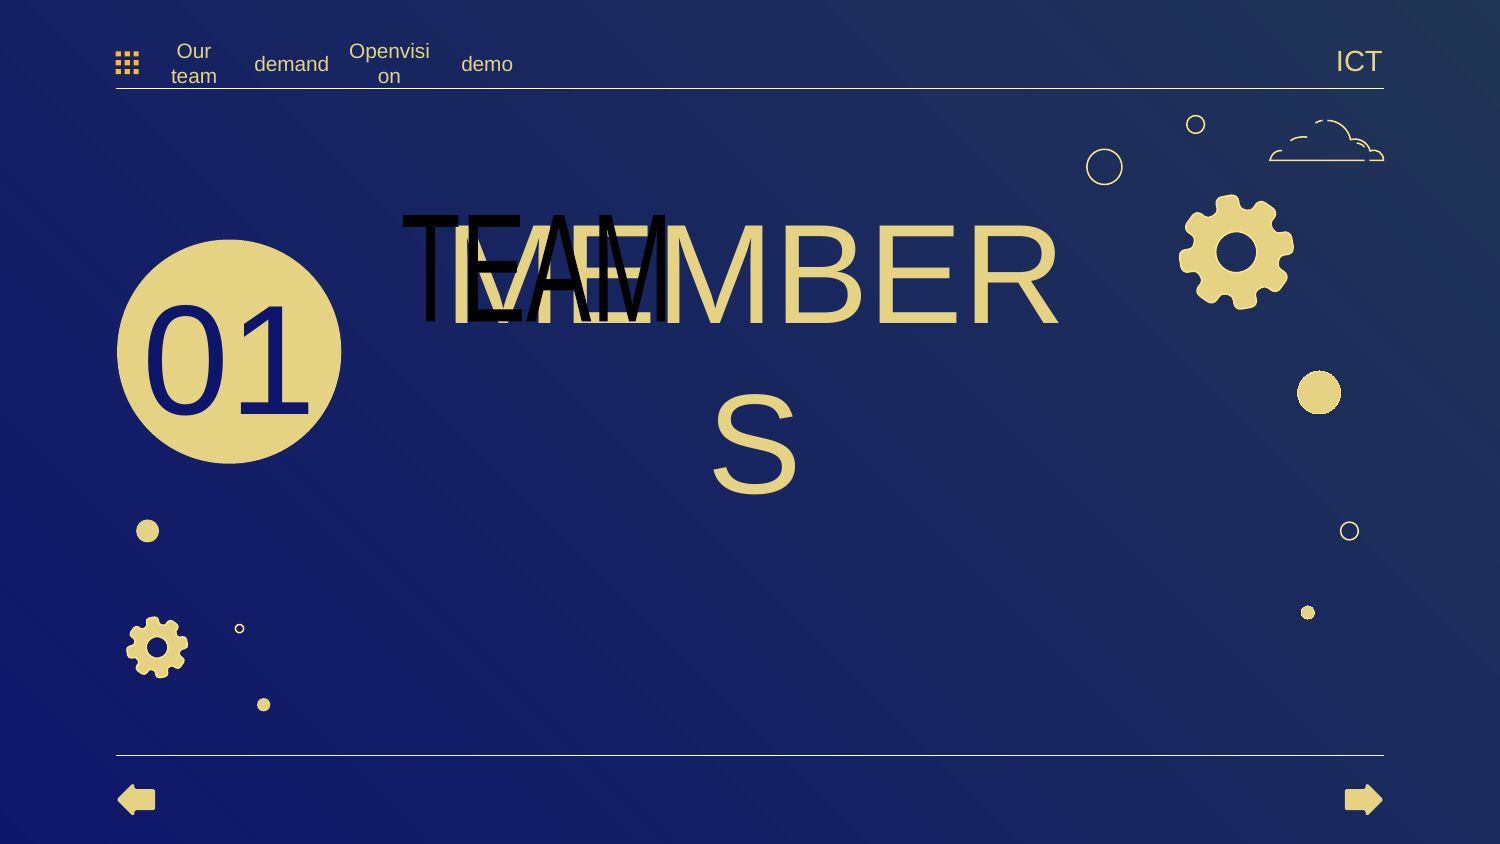

ICT
Our team
demand
Openvision

demo

# MEMBERS
TEAM

01